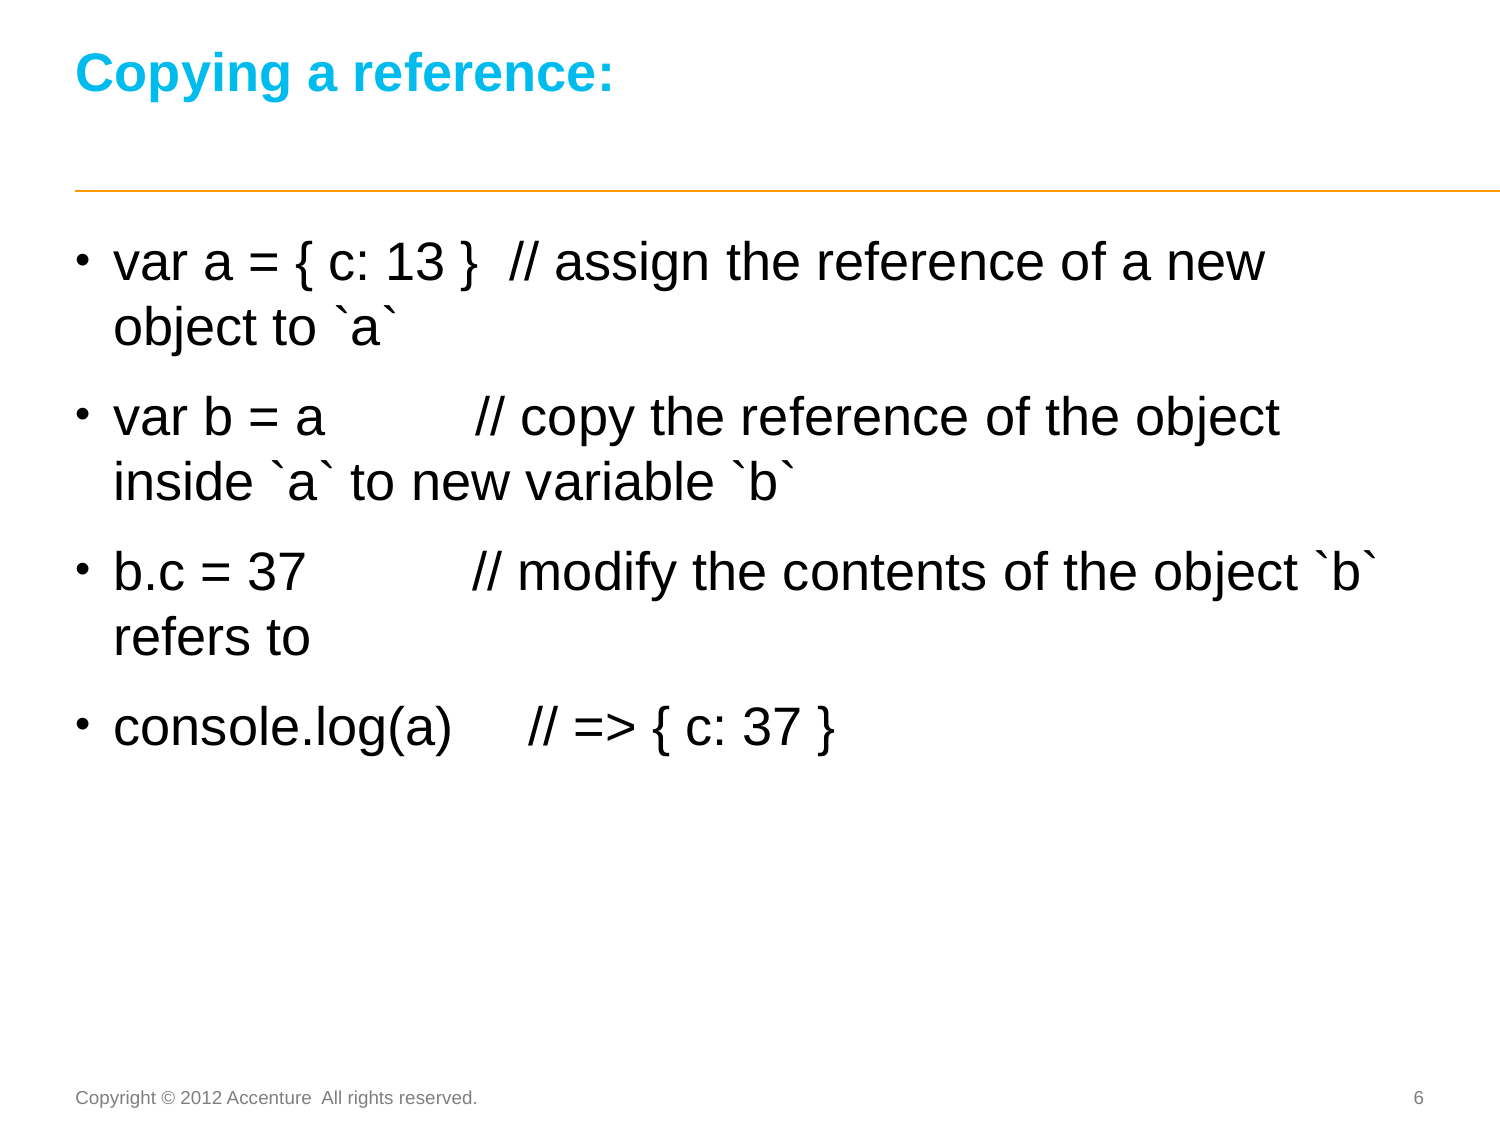

# Copying a reference:
var a = { c: 13 }  // assign the reference of a new object to `a`
var b = a          // copy the reference of the object inside `a` to new variable `b`
b.c = 37           // modify the contents of the object `b` refers to
console.log(a)     // => { c: 37 }